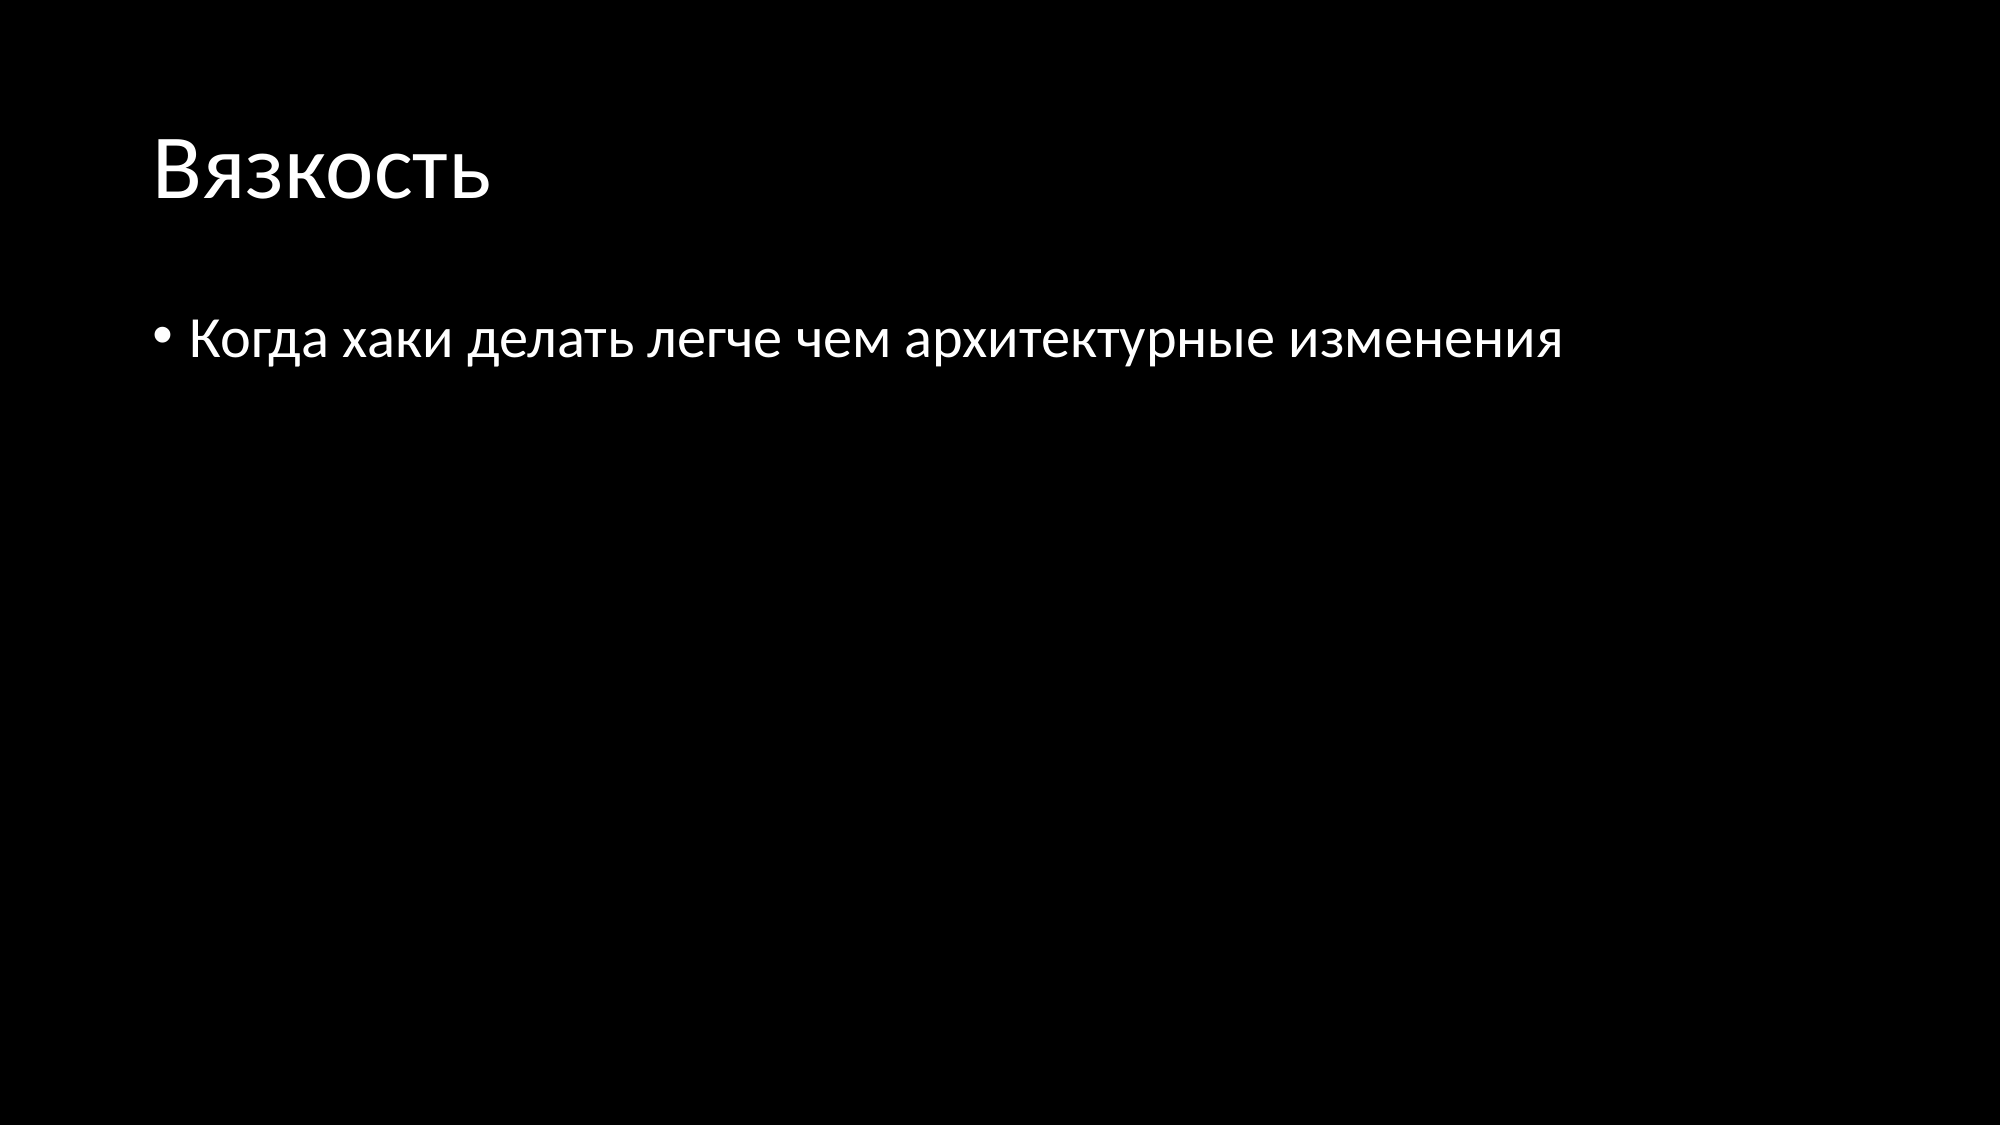

# Вязкость
Когда хаки делать легче чем архитектурные изменения